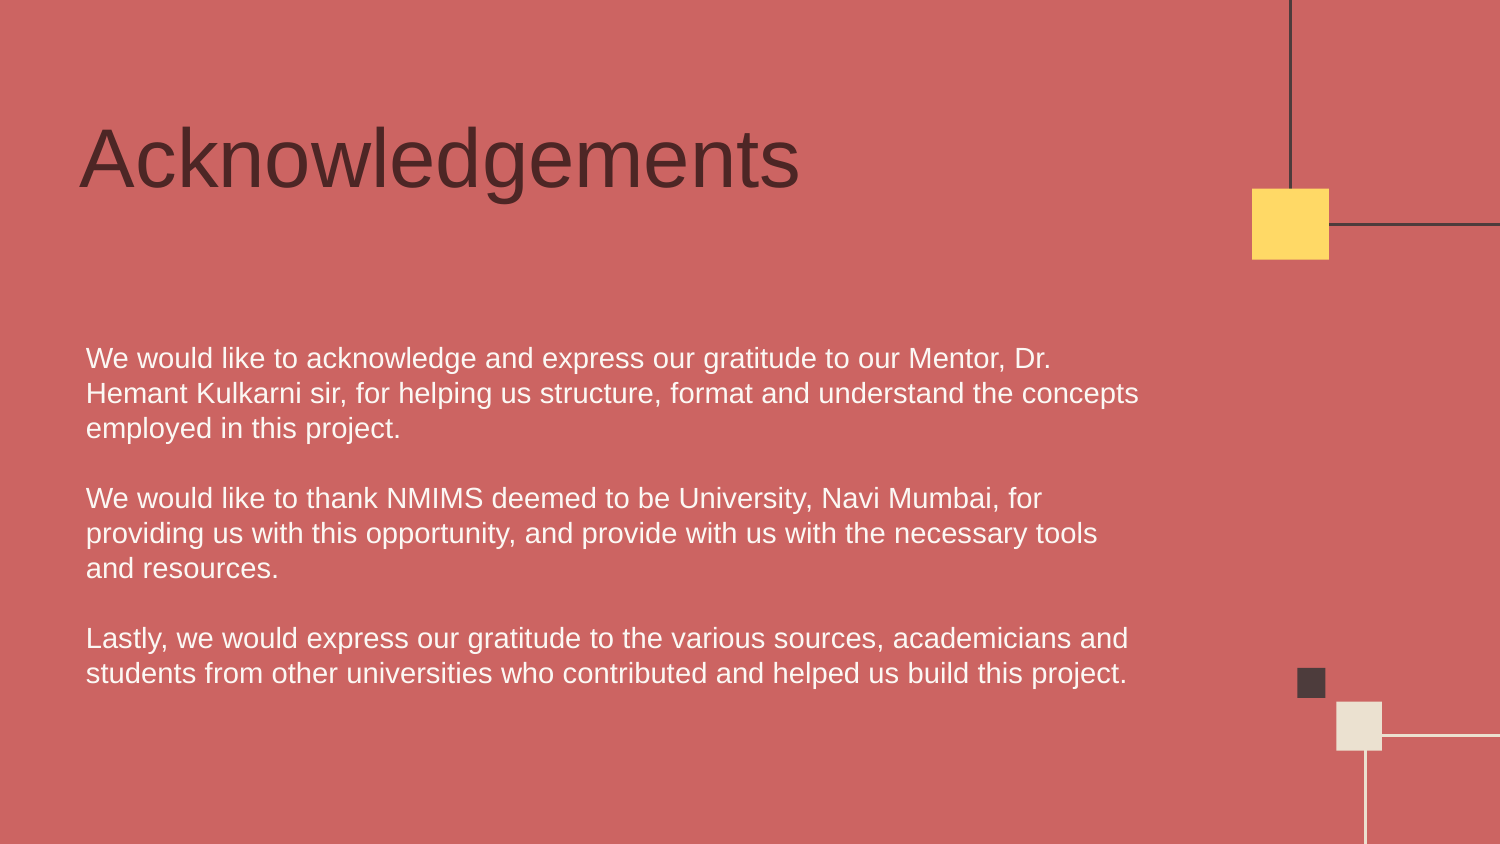

# Acknowledgements
We would like to acknowledge and express our gratitude to our Mentor, Dr. Hemant Kulkarni sir, for helping us structure, format and understand the concepts employed in this project.

We would like to thank NMIMS deemed to be University, Navi Mumbai, for providing us with this opportunity, and provide with us with the necessary tools and resources.

Lastly, we would express our gratitude to the various sources, academicians and students from other universities who contributed and helped us build this project.